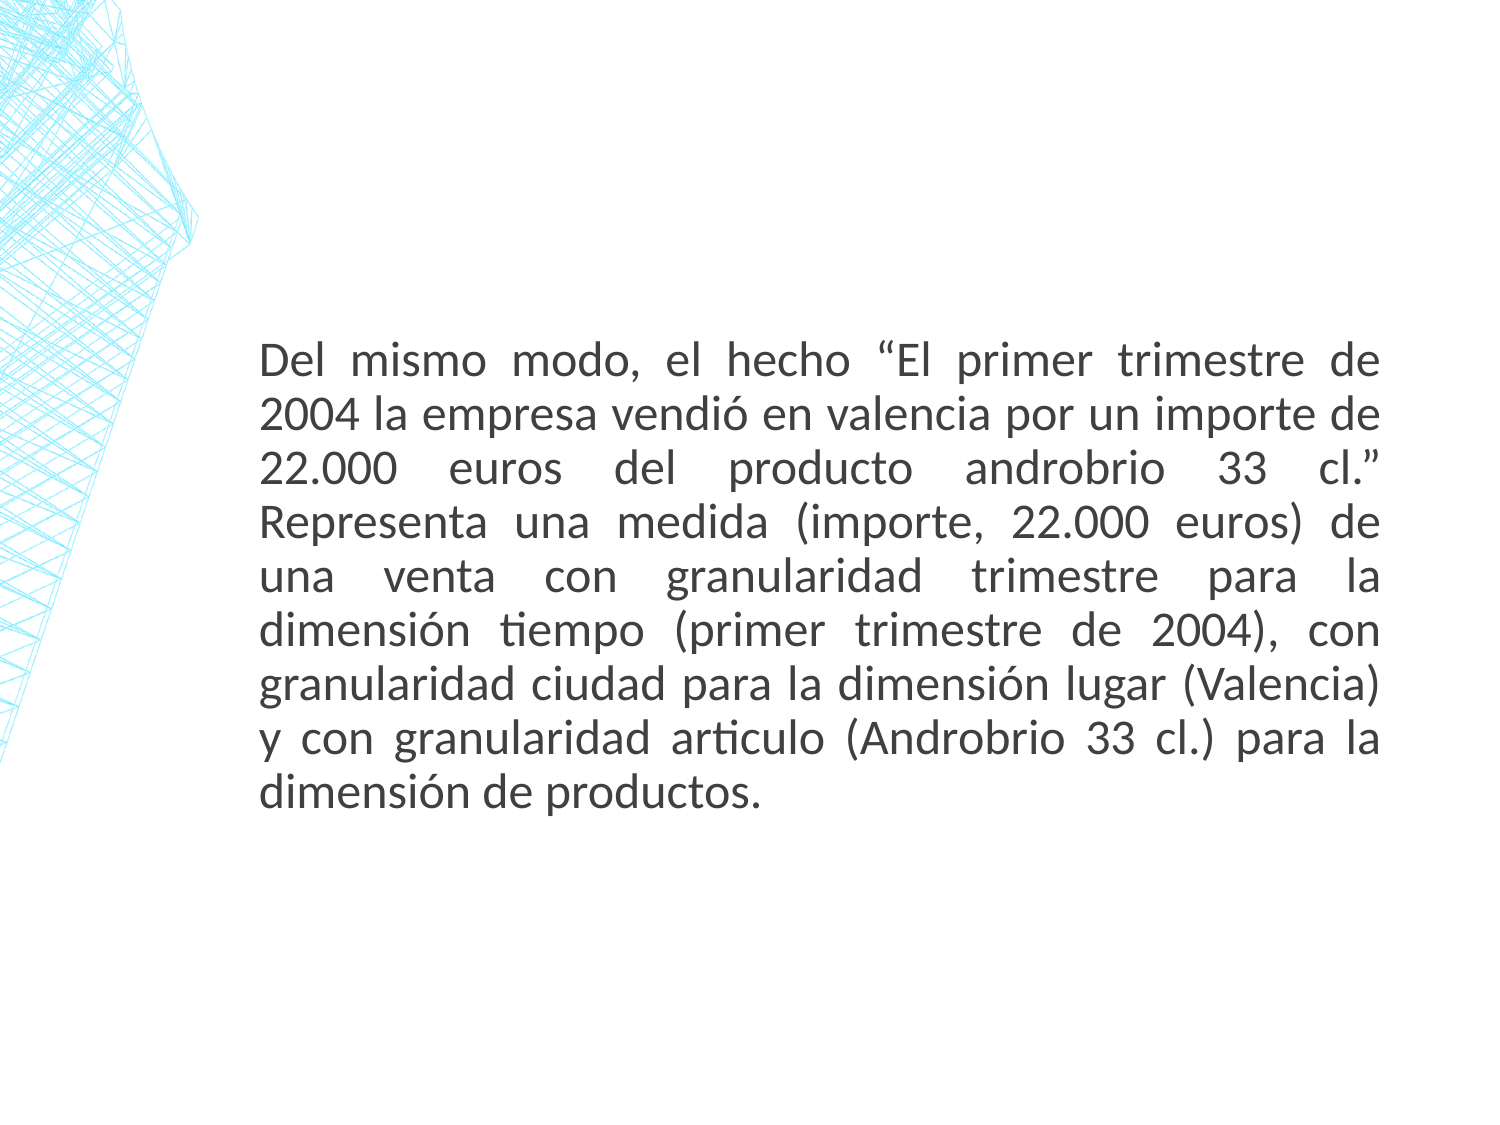

#
Del mismo modo, el hecho “El primer trimestre de 2004 la empresa vendió en valencia por un importe de 22.000 euros del producto androbrio 33 cl.” Representa una medida (importe, 22.000 euros) de una venta con granularidad trimestre para la dimensión tiempo (primer trimestre de 2004), con granularidad ciudad para la dimensión lugar (Valencia) y con granularidad articulo (Androbrio 33 cl.) para la dimensión de productos.